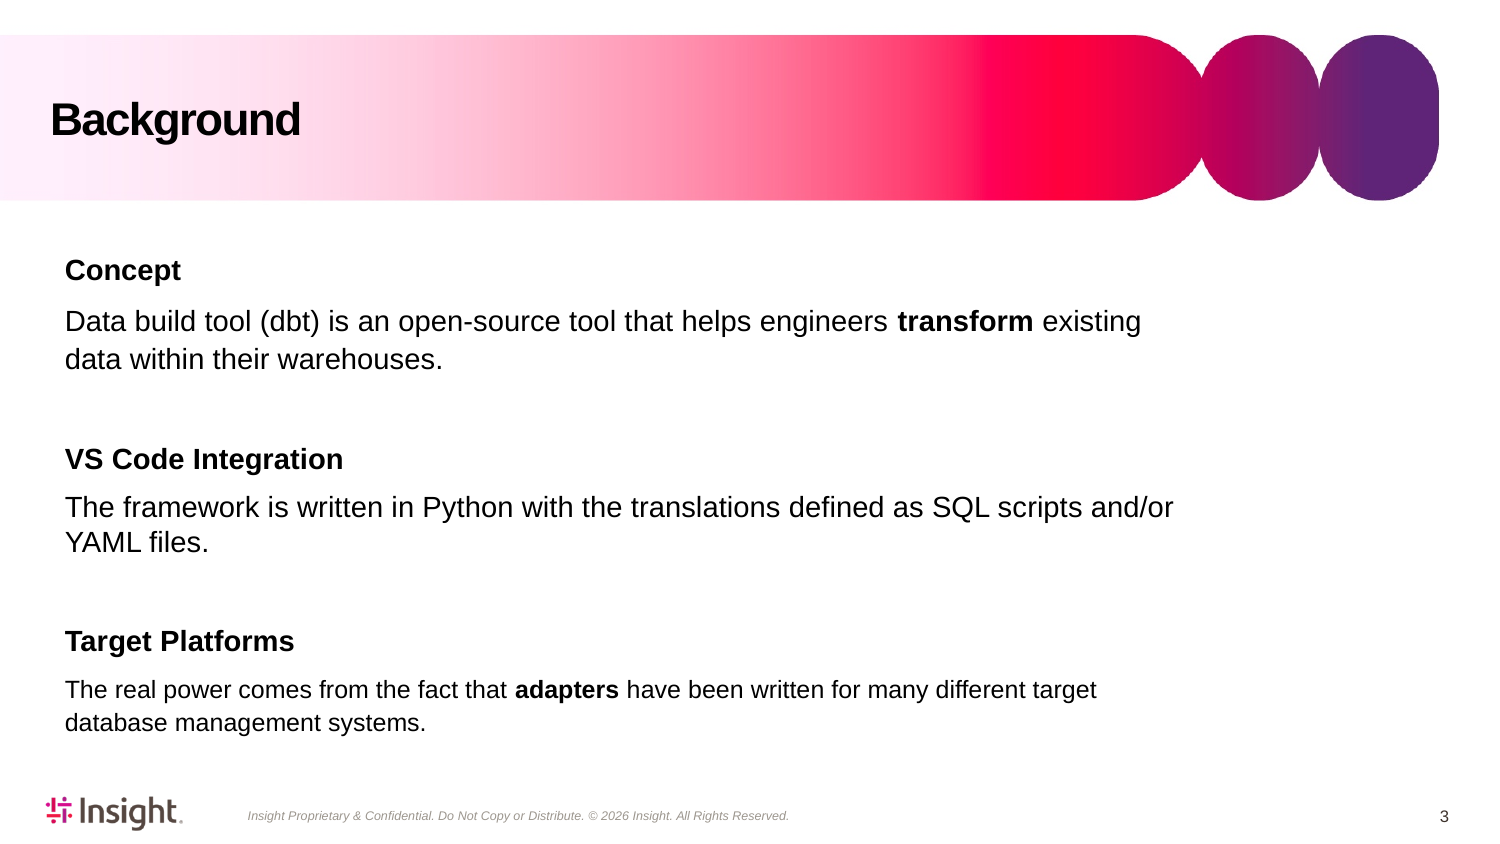

# Background
Concept
Data build tool (dbt) is an open-source tool that helps engineers transform existing data within their warehouses.
VS Code Integration
The framework is written in Python with the translations defined as SQL scripts and/or YAML files.
Target Platforms
The real power comes from the fact that adapters have been written for many different target database management systems.

3